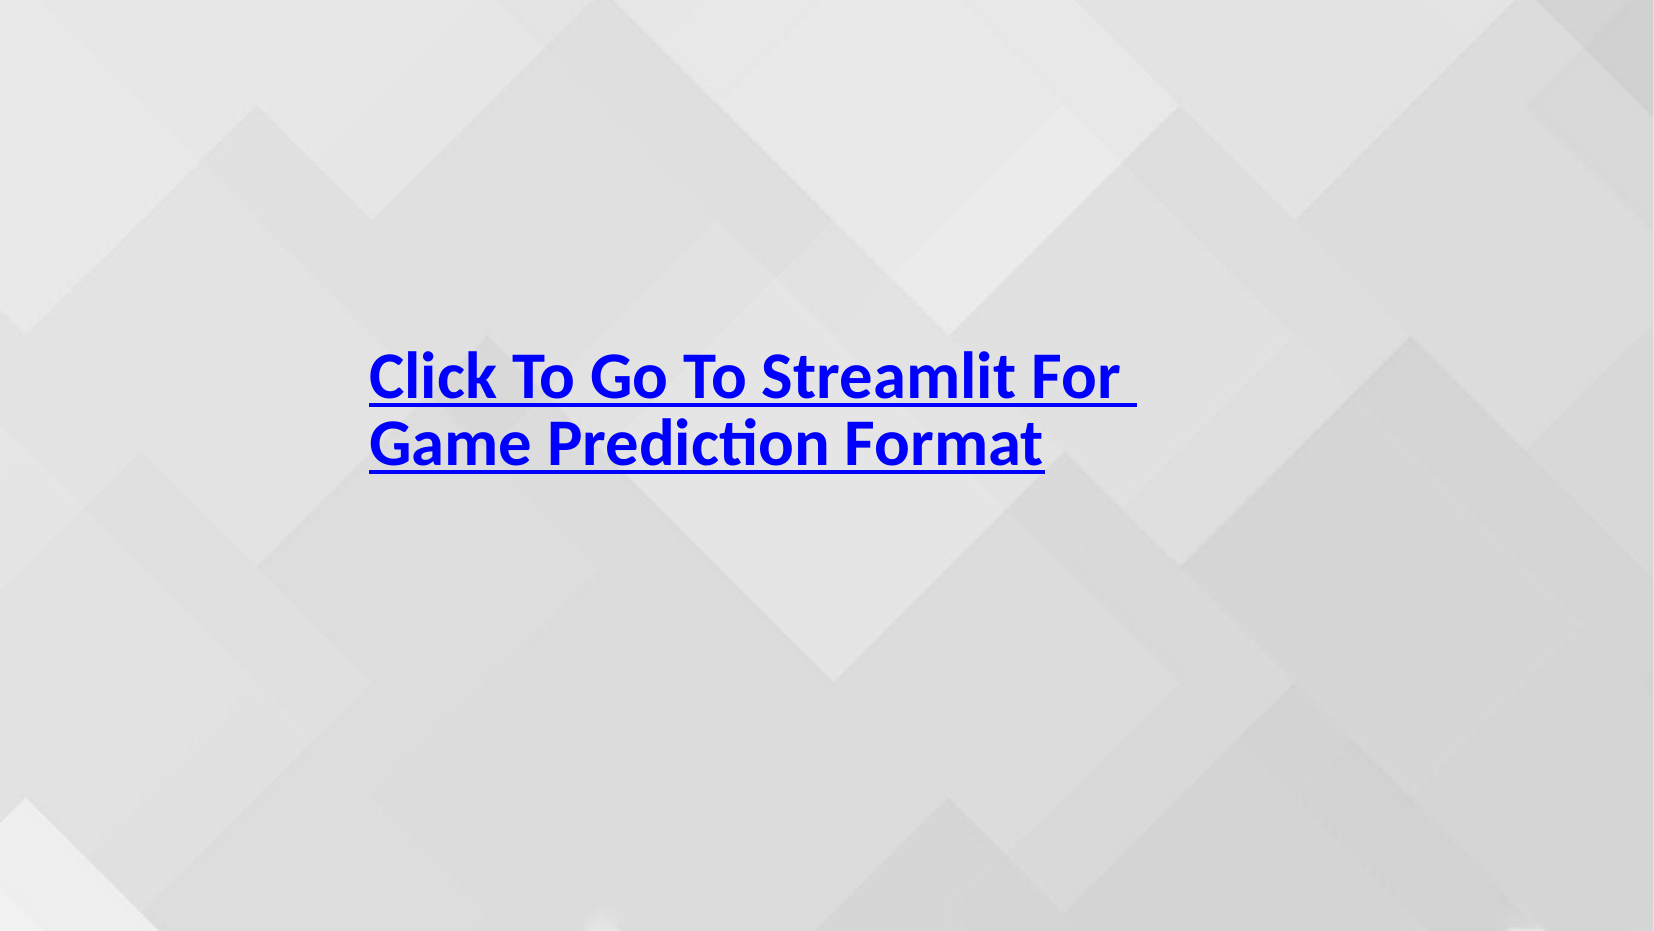

Click To Go To Streamlit For Game Prediction Format